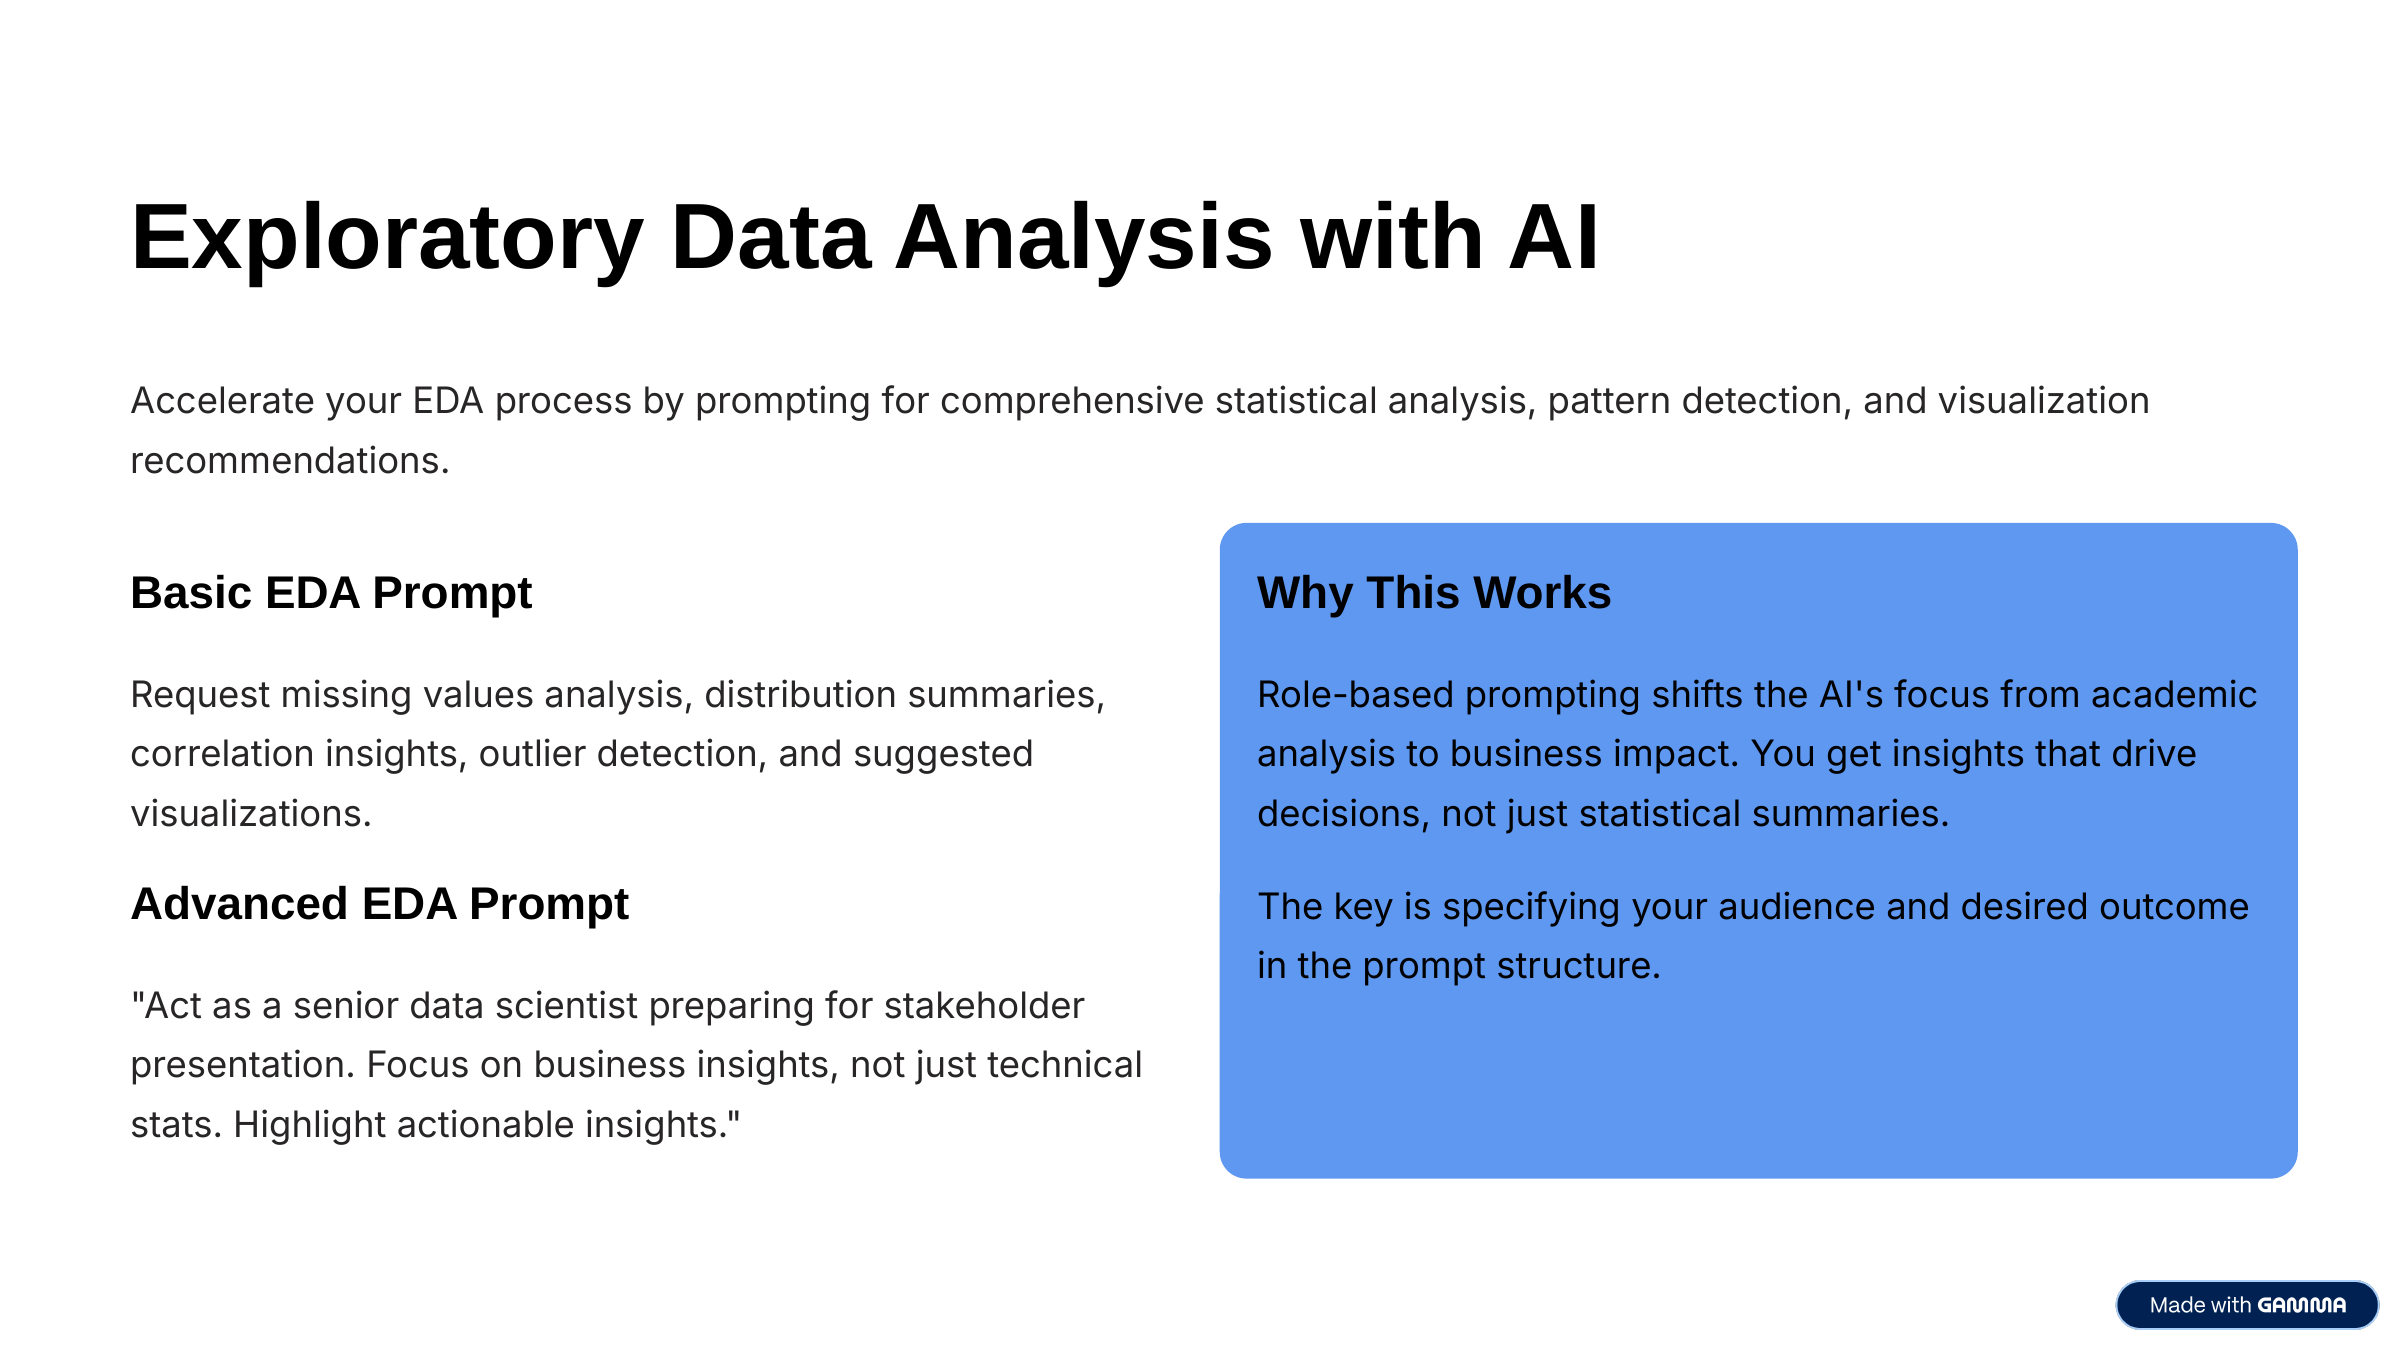

Exploratory Data Analysis with AI
Accelerate your EDA process by prompting for comprehensive statistical analysis, pattern detection, and visualization recommendations.

Basic EDA Prompt
Why This Works
Request missing values analysis, distribution summaries, correlation insights, outlier detection, and suggested visualizations.
Role-based prompting shifts the AI's focus from academic analysis to business impact. You get insights that drive decisions, not just statistical summaries.
The key is specifying your audience and desired outcome in the prompt structure.
Advanced EDA Prompt
"Act as a senior data scientist preparing for stakeholder presentation. Focus on business insights, not just technical stats. Highlight actionable insights."